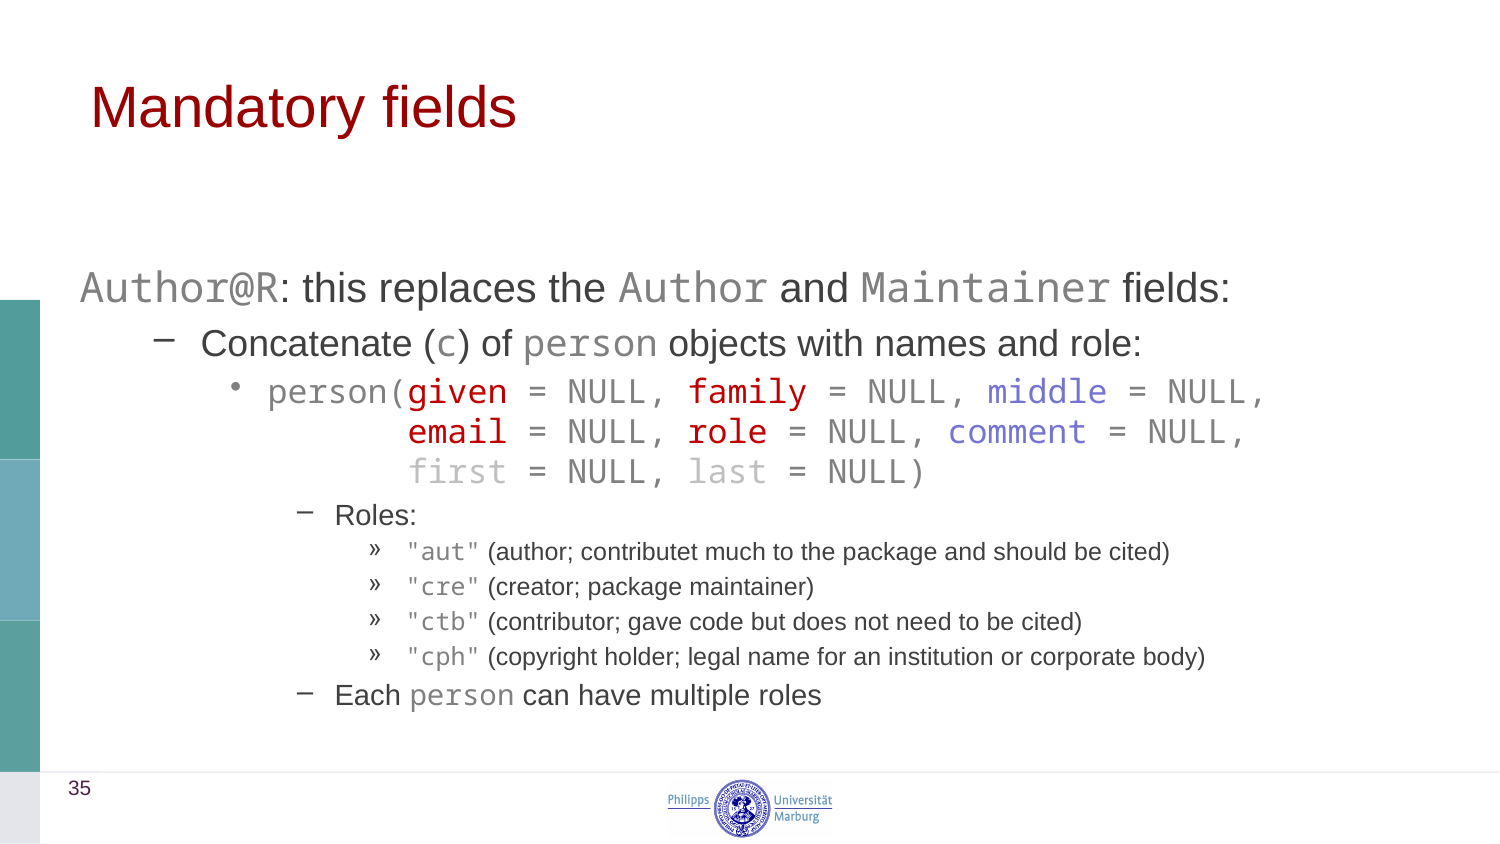

# Mandatory fields
Author@R: this replaces the Author and Maintainer fields:
Concatenate (c) of person objects with names and role:
person(given = NULL, family = NULL, middle = NULL,
       email = NULL, role = NULL, comment = NULL,
       first = NULL, last = NULL)
Roles:
"aut" (author; contributet much to the package and should be cited)
"cre" (creator; package maintainer)
"ctb" (contributor; gave code but does not need to be cited)
"cph" (copyright holder; legal name for an institution or corporate body)
Each person can have multiple roles

35